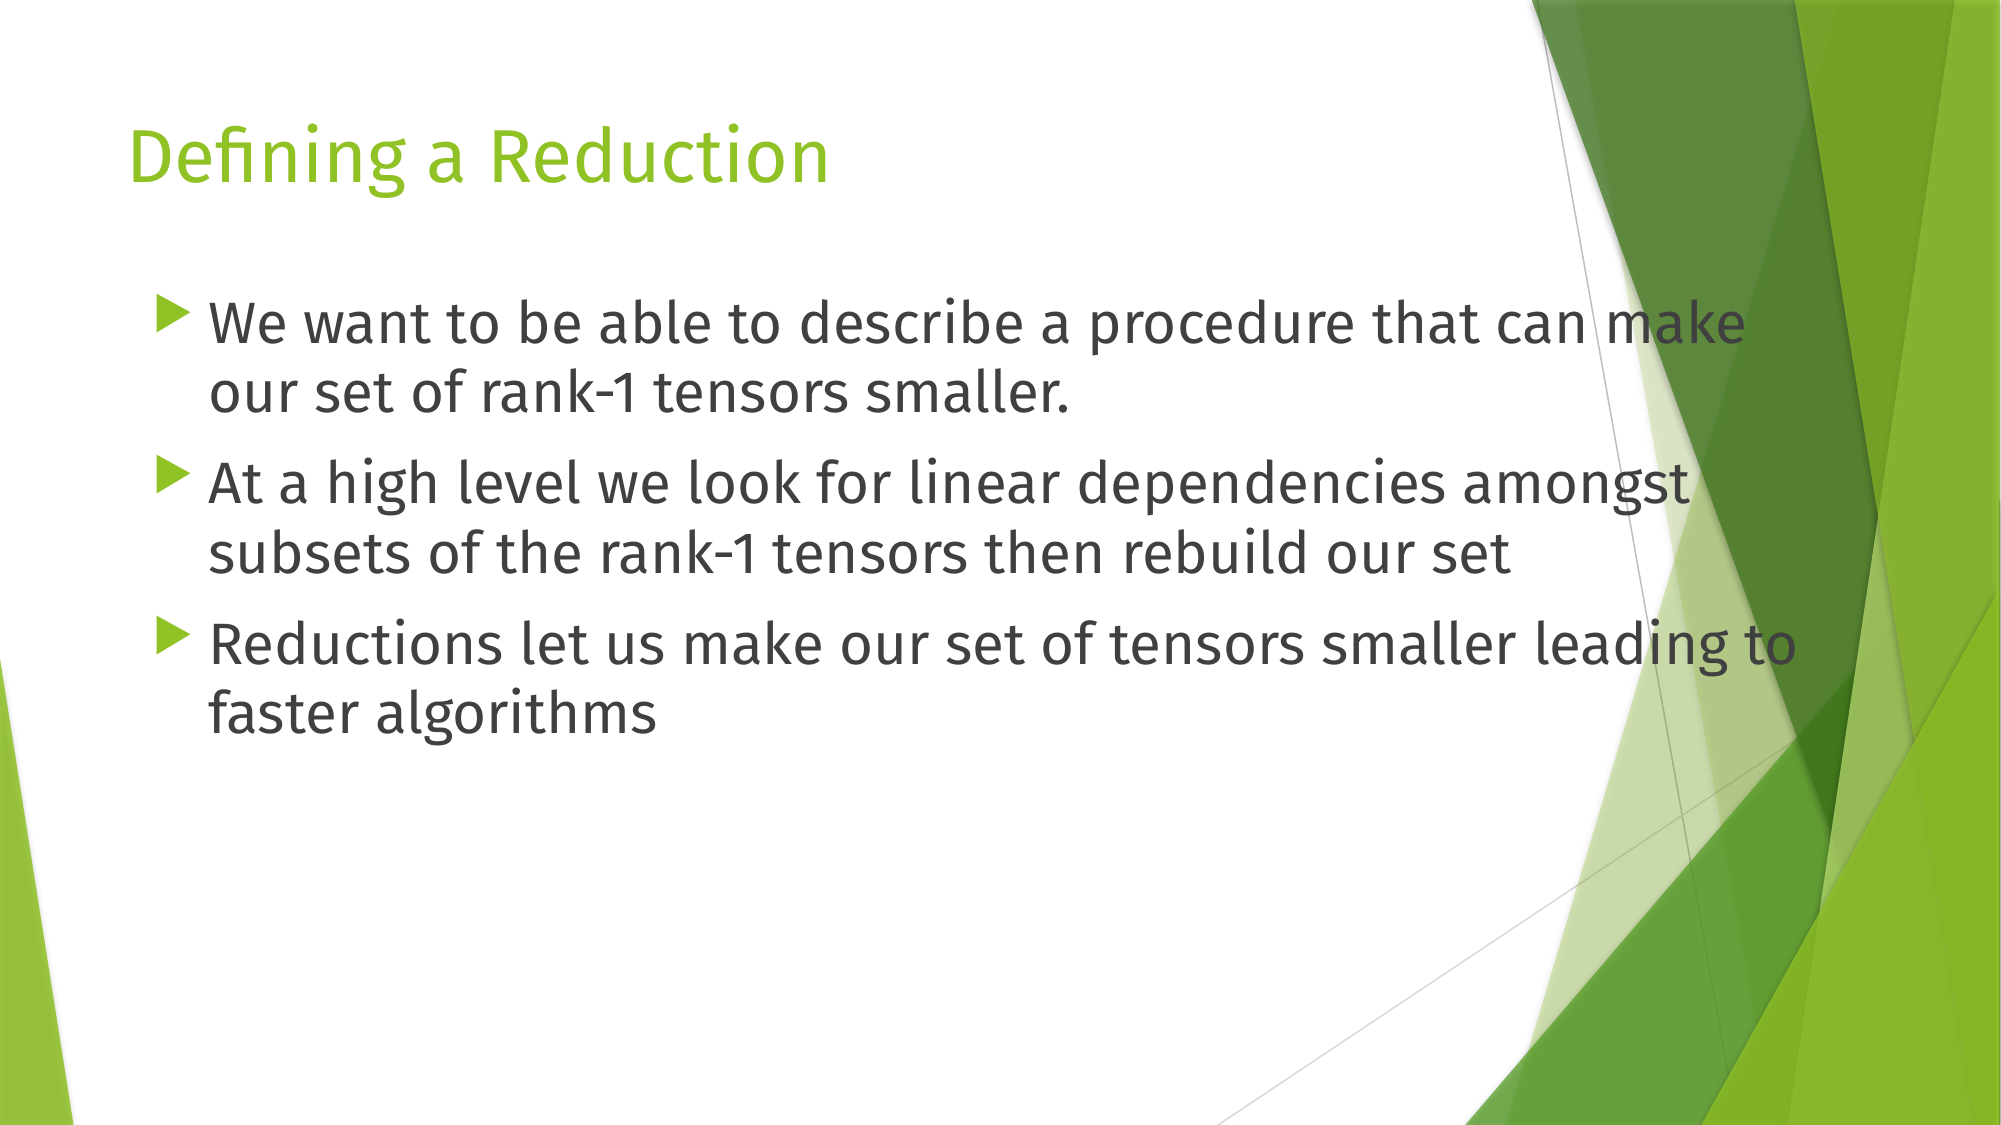

# Defining a Reduction
We want to be able to describe a procedure that can make our set of rank-1 tensors smaller.
At a high level we look for linear dependencies amongst subsets of the rank-1 tensors then rebuild our set
Reductions let us make our set of tensors smaller leading to faster algorithms